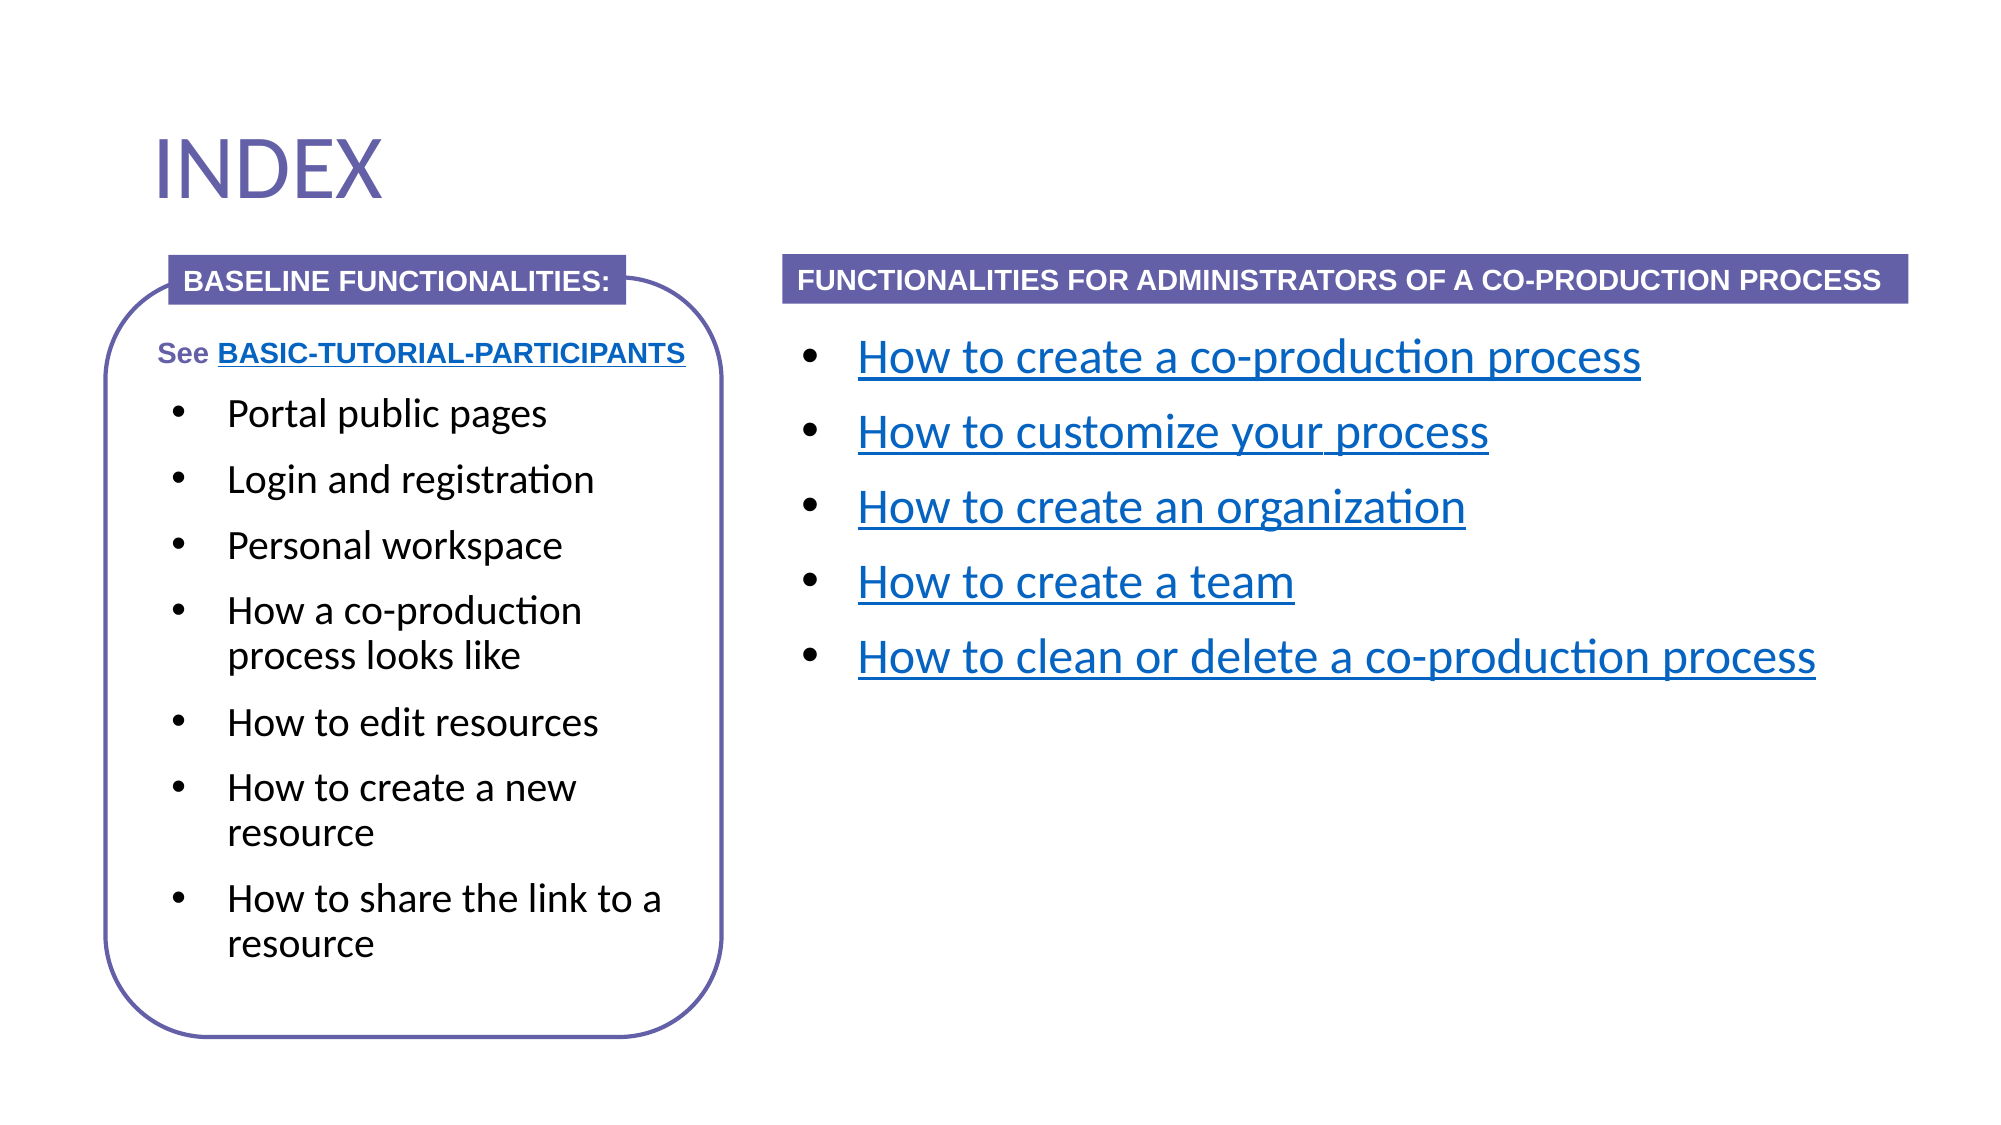

# INDEX
FUNCTIONALITIES FOR ADMINISTRATORS OF A CO-PRODUCTION PROCESS
BASELINE FUNCTIONALITIES:

How to create a co-production process
How to customize your process
How to create an organization
How to create a team
How to clean or delete a co-production process
See BASIC-TUTORIAL-PARTICIPANTS
Portal public pages
Login and registration
Personal workspace
How a co-production process looks like
How to edit resources
How to create a new resource
How to share the link to a resource